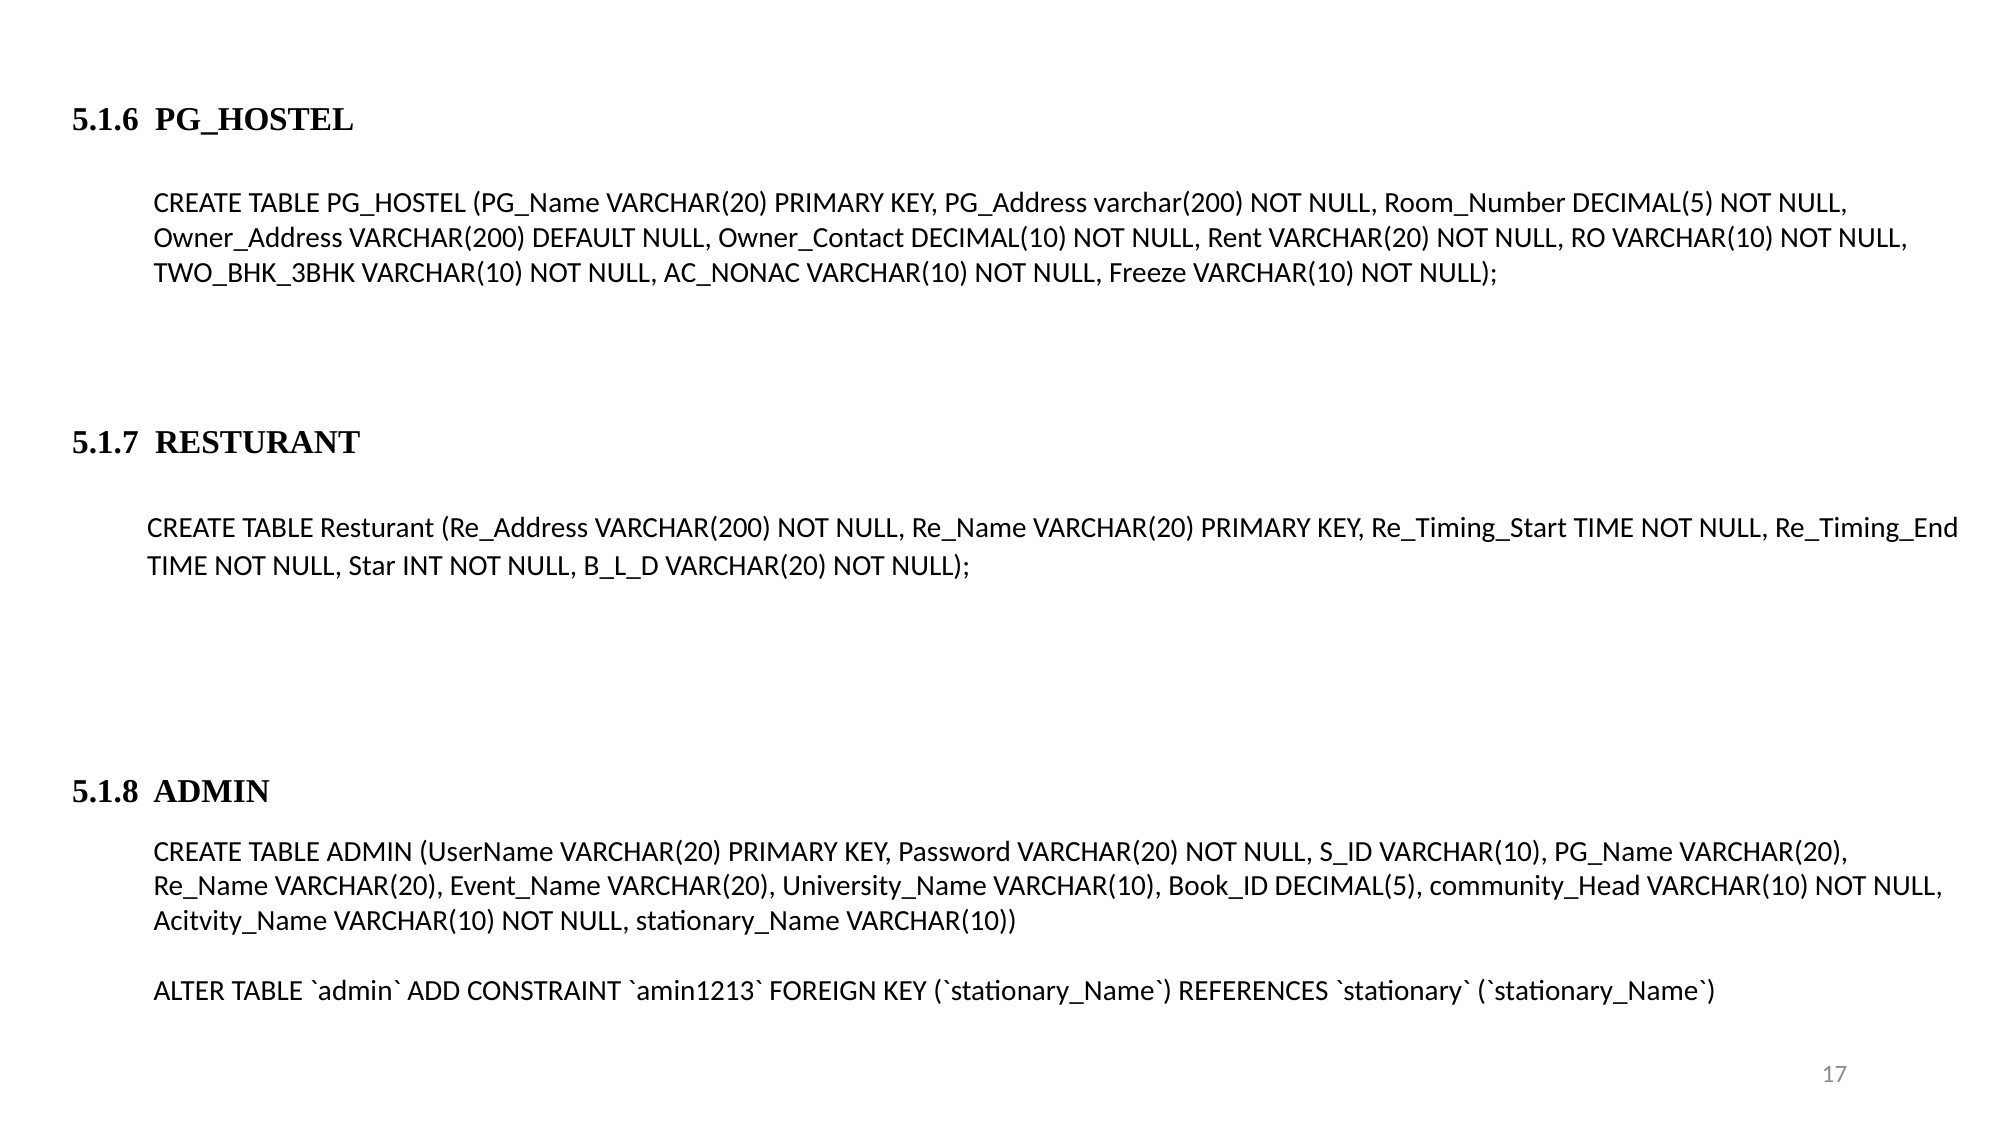

5.1.6  PG_HOSTEL
CREATE TABLE PG_HOSTEL (PG_Name VARCHAR(20) PRIMARY KEY, PG_Address varchar(200) NOT NULL, Room_Number DECIMAL(5) NOT NULL, Owner_Address VARCHAR(200) DEFAULT NULL, Owner_Contact DECIMAL(10) NOT NULL, Rent VARCHAR(20) NOT NULL, RO VARCHAR(10) NOT NULL, TWO_BHK_3BHK VARCHAR(10) NOT NULL, AC_NONAC VARCHAR(10) NOT NULL, Freeze VARCHAR(10) NOT NULL);
5.1.7  RESTURANT
CREATE TABLE Resturant (Re_Address VARCHAR(200) NOT NULL, Re_Name VARCHAR(20) PRIMARY KEY, Re_Timing_Start TIME NOT NULL, Re_Timing_End TIME NOT NULL, Star INT NOT NULL, B_L_D VARCHAR(20) NOT NULL);
5.1.8  ADMIN
CREATE TABLE ADMIN (UserName VARCHAR(20) PRIMARY KEY, Password VARCHAR(20) NOT NULL, S_ID VARCHAR(10), PG_Name VARCHAR(20), Re_Name VARCHAR(20), Event_Name VARCHAR(20), University_Name VARCHAR(10), Book_ID DECIMAL(5), community_Head VARCHAR(10) NOT NULL, Acitvity_Name VARCHAR(10) NOT NULL, stationary_Name VARCHAR(10))

ALTER TABLE `admin` ADD CONSTRAINT `amin1213` FOREIGN KEY (`stationary_Name`) REFERENCES `stationary` (`stationary_Name`)
17